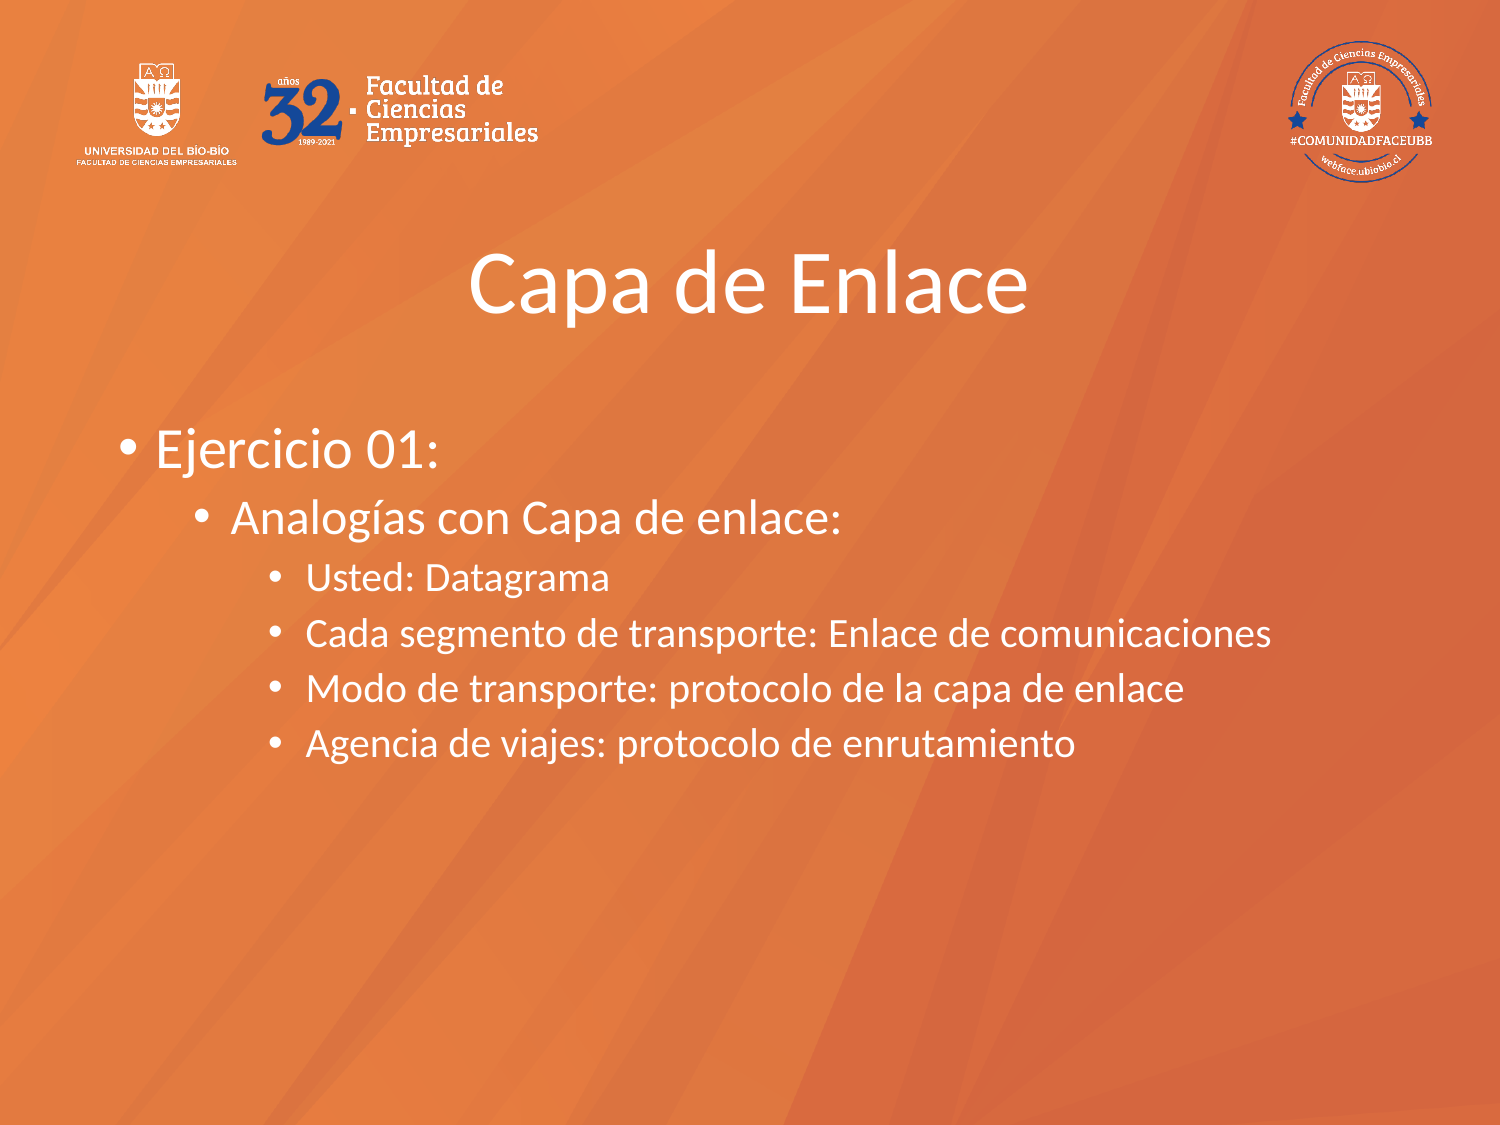

# Capa de Enlace
Ejercicio 01:
Analogías con Capa de enlace:
Usted: Datagrama
Cada segmento de transporte: Enlace de comunicaciones
Modo de transporte: protocolo de la capa de enlace
Agencia de viajes: protocolo de enrutamiento